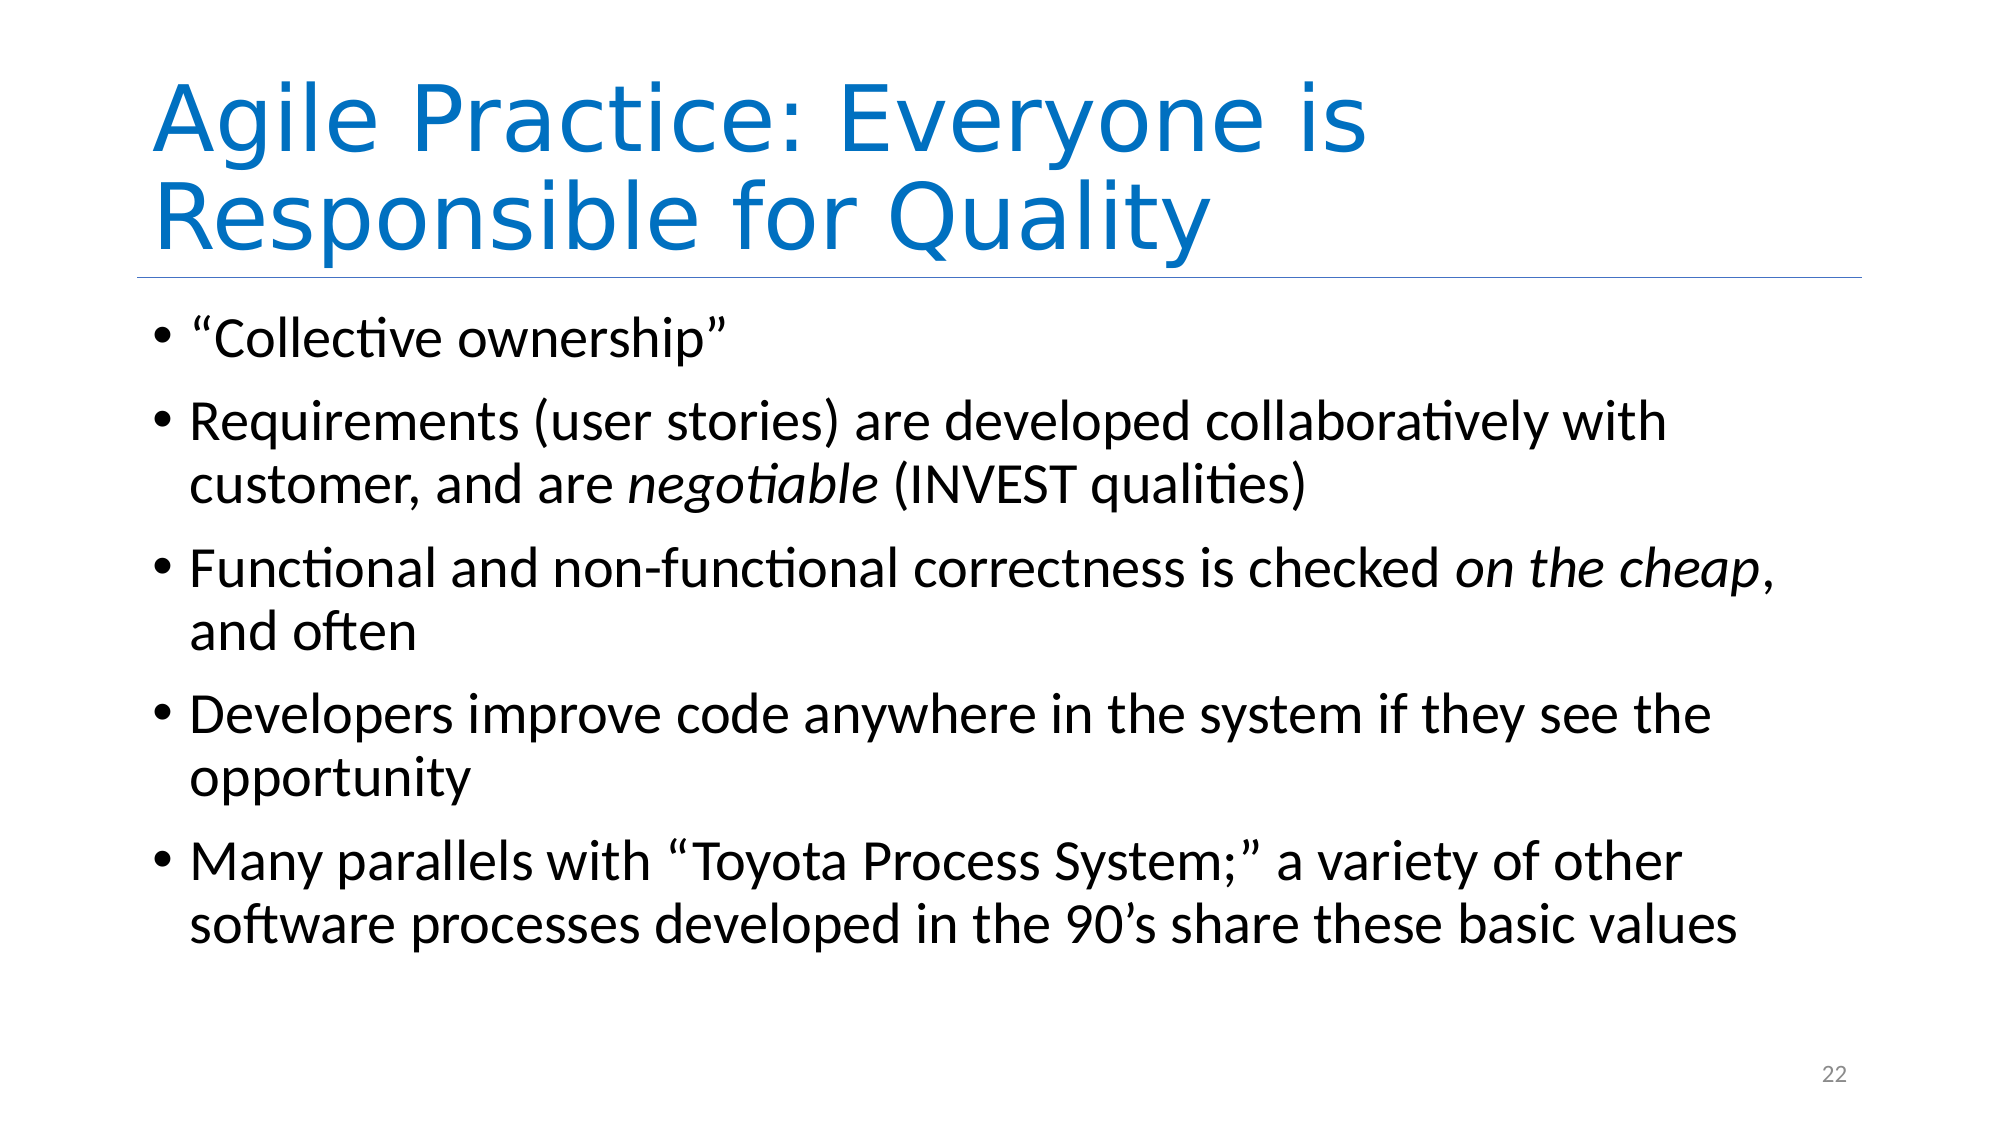

# Agile Practice: Everyone is Responsible for Quality
“Collective ownership”
Requirements (user stories) are developed collaboratively with customer, and are negotiable (INVEST qualities)
Functional and non-functional correctness is checked on the cheap, and often
Developers improve code anywhere in the system if they see the opportunity
Many parallels with “Toyota Process System;” a variety of other software processes developed in the 90’s share these basic values

22